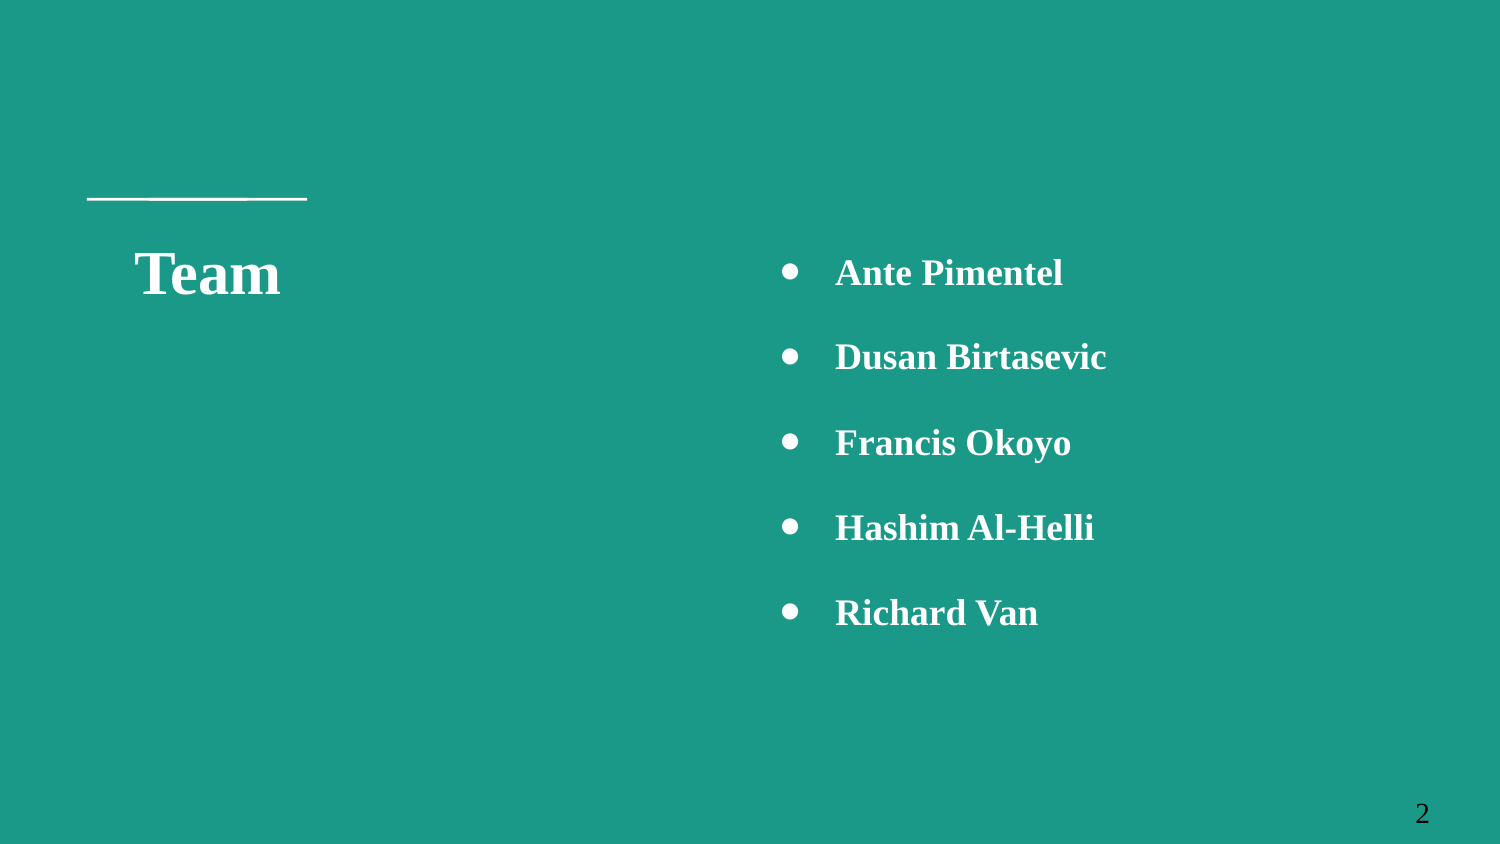

# Team
Ante Pimentel
Dusan Birtasevic
Francis Okoyo
Hashim Al-Helli
Richard Van
2